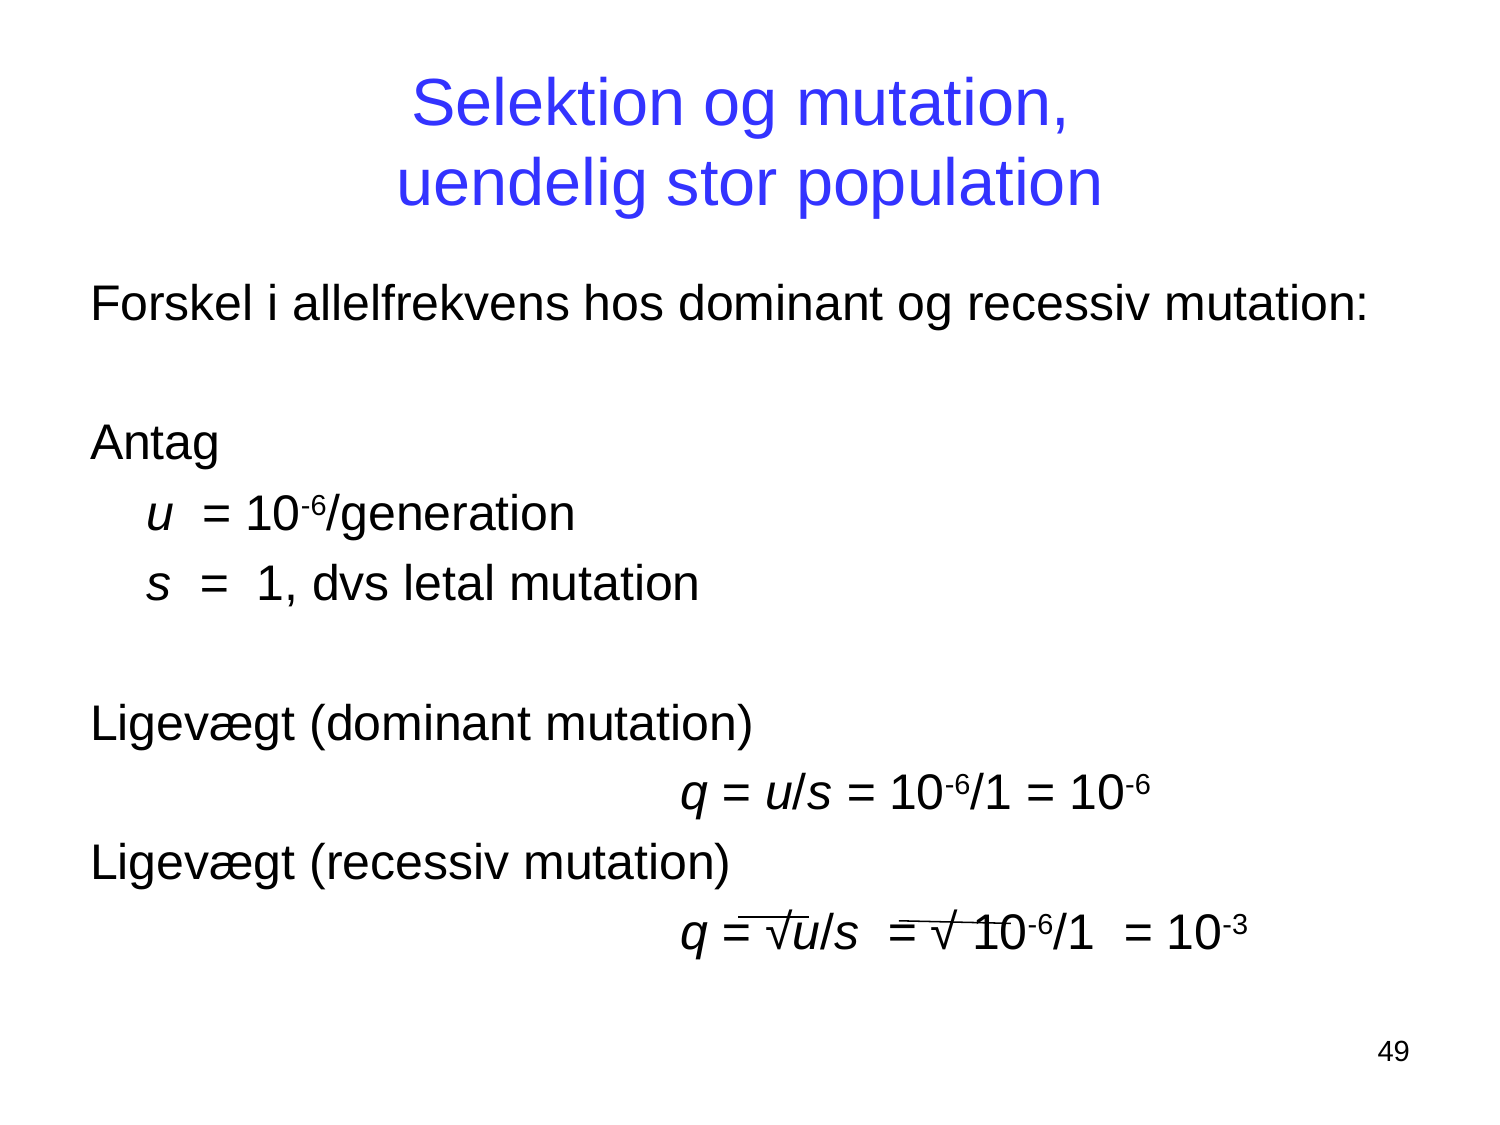

# Selektion og mutation, uendelig stor population

Forskel i allelfrekvens hos dominant og recessiv mutation:

Antag
	u  = 10-6/generation
	s  =  1, dvs letal mutation

Ligevægt (dominant mutation)
				      q = u/s = 10-6/1 = 10-6
Ligevægt (recessiv mutation)
				      q = √u/s  = √ 10-6/1  = 10-3

49